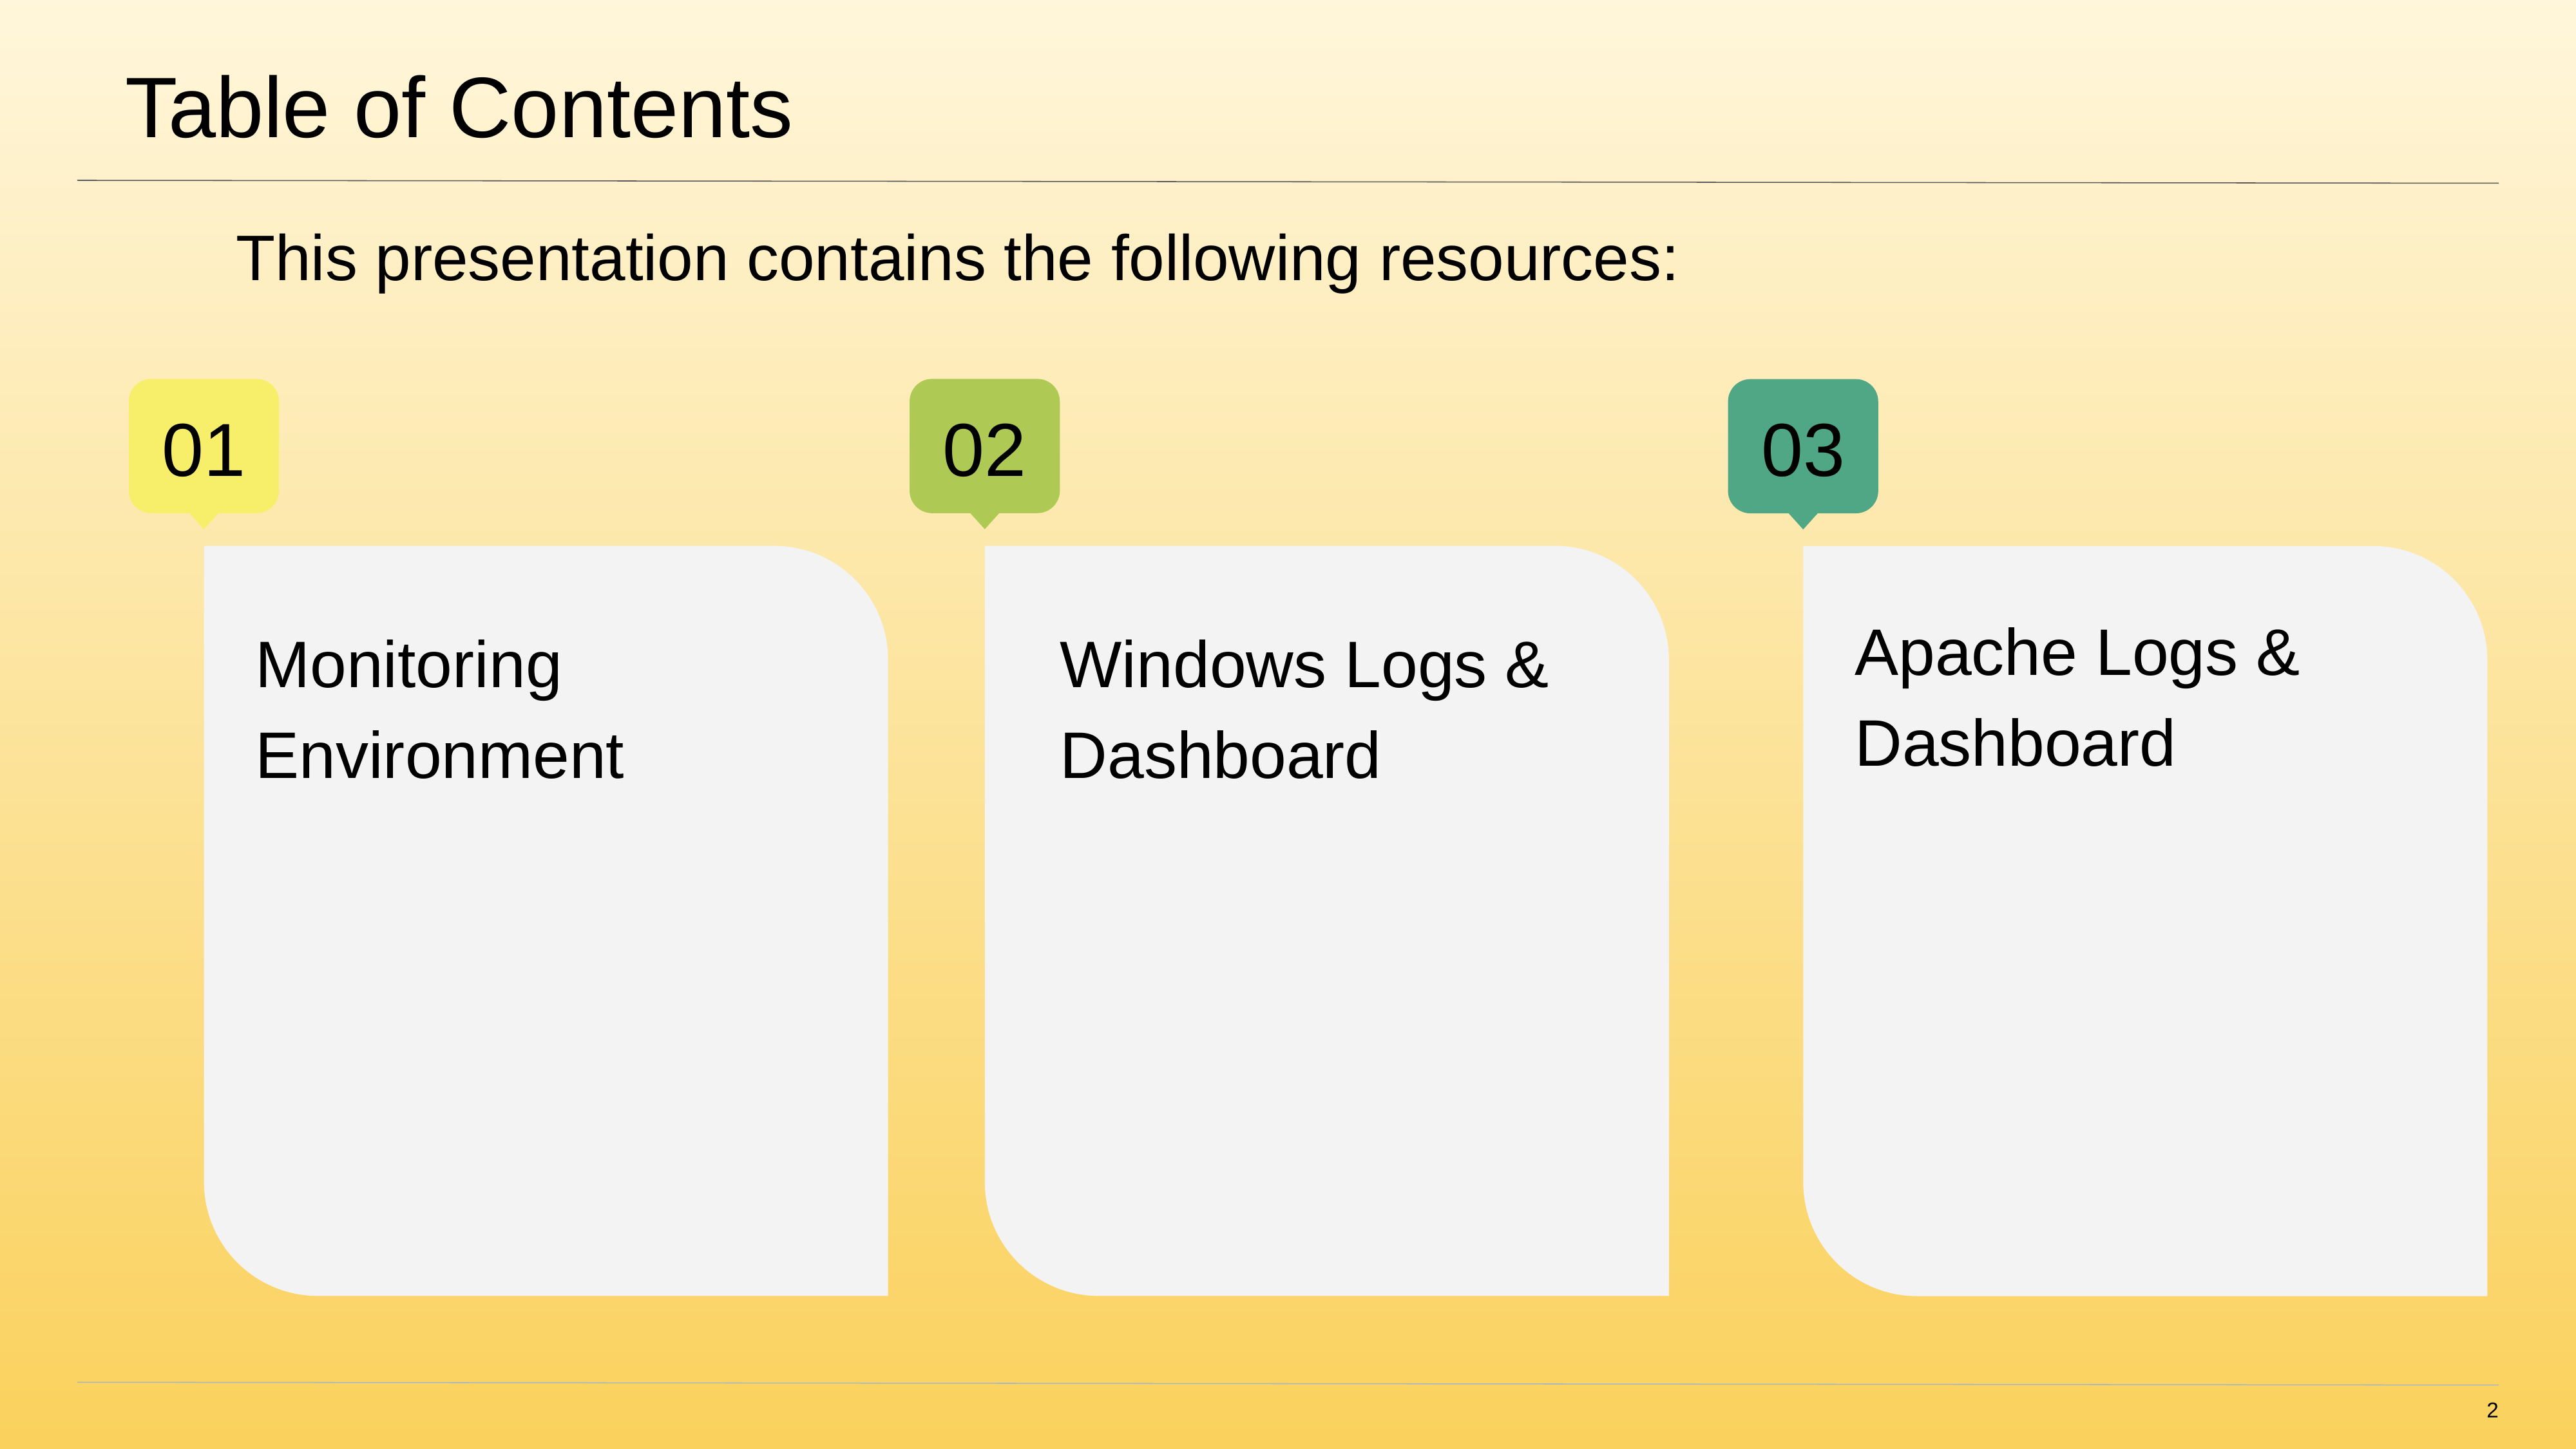

# Table of Contents
      This presentation contains the following resources:
Apache Logs & Dashboard
Windows Logs & Dashboard

Monitoring Environment

2